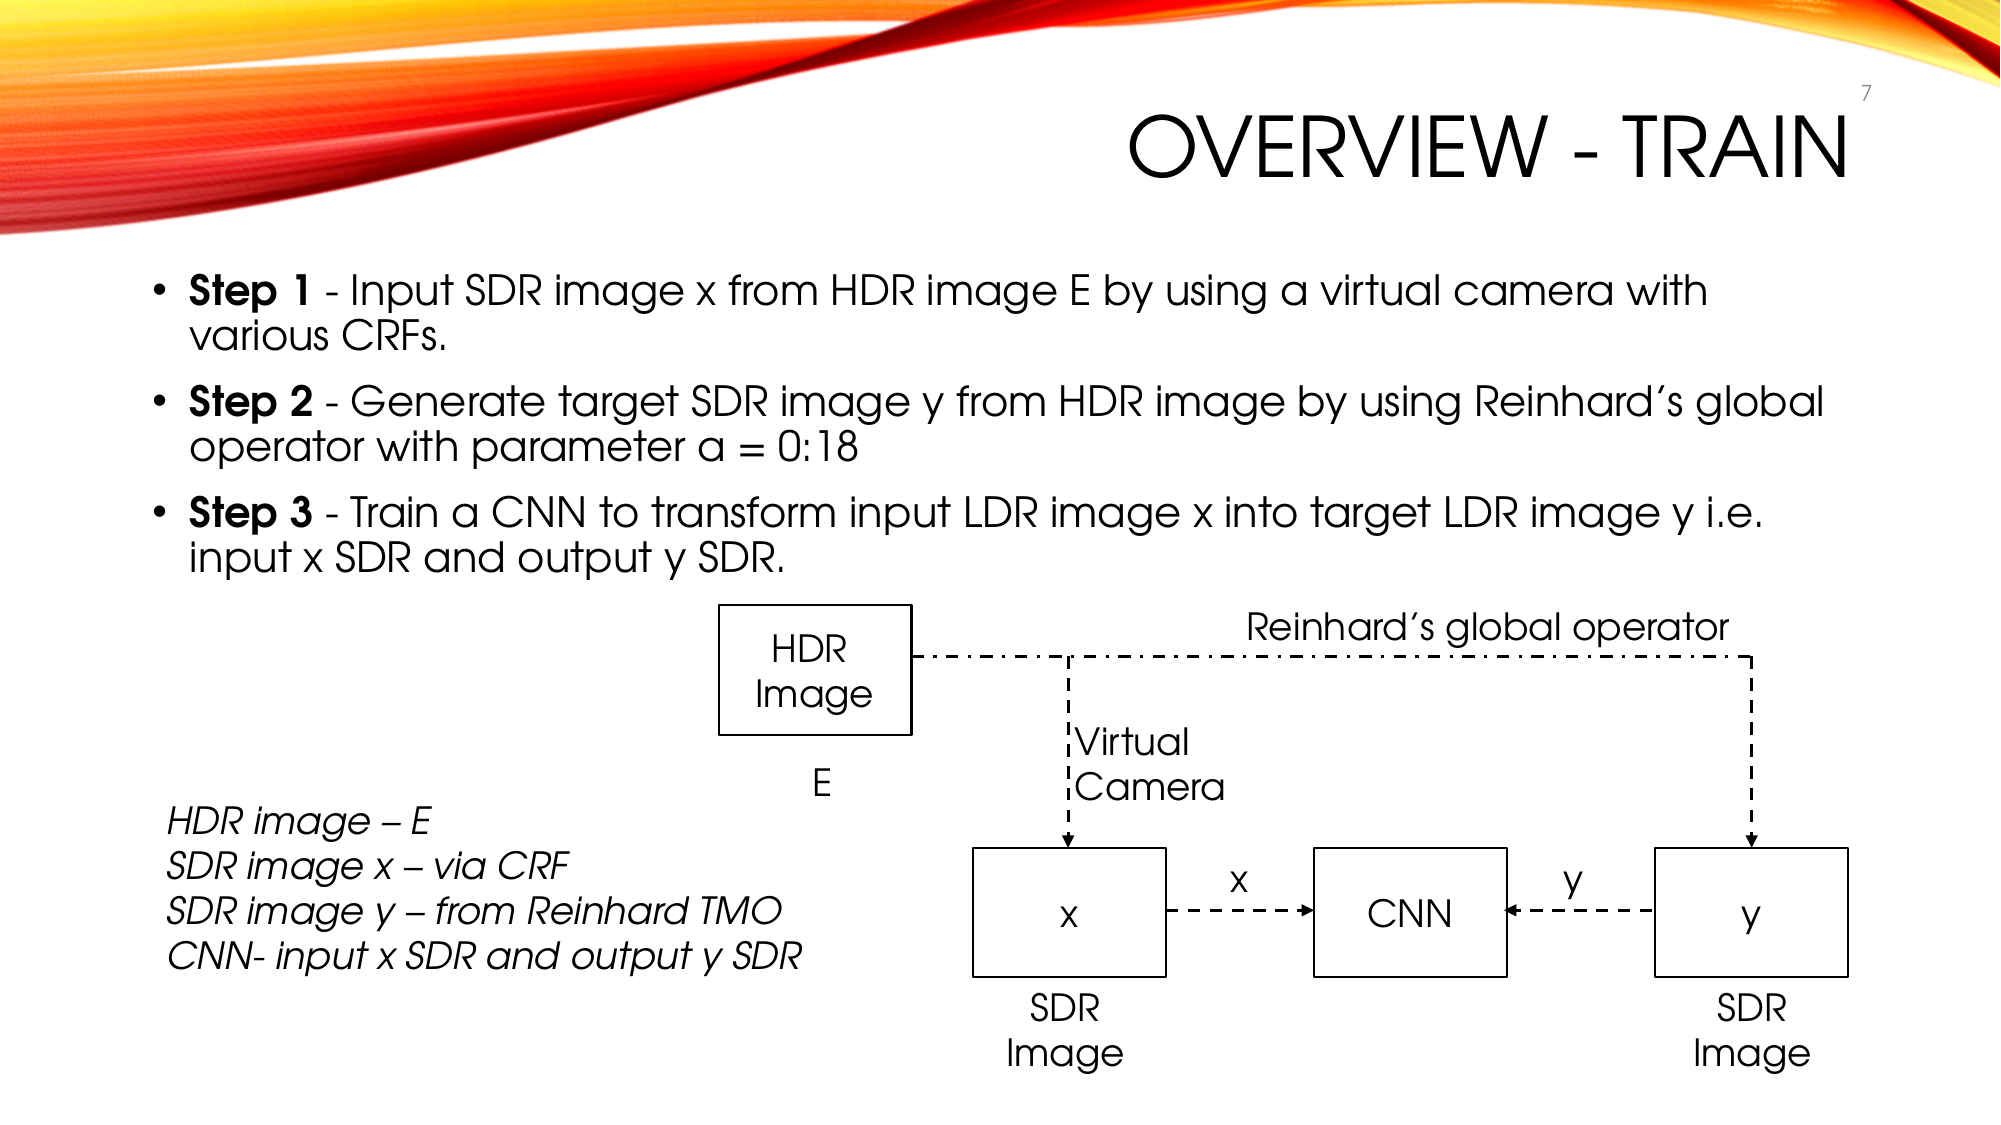

# Overview - Train
7
Step 1 - Input SDR image x from HDR image E by using a virtual camera with various CRFs.
Step 2 - Generate target SDR image y from HDR image by using Reinhard’s global operator with parameter a = 0:18
Step 3 - Train a CNN to transform input LDR image x into target LDR image y i.e. input x SDR and output y SDR.

Reinhard’s global operator
HDR
Image
Virtual Camera
E
x
x
CNN
y
y
SDR
Image
SDR
Image
HDR image – E
SDR image x – via CRF
SDR image y – from Reinhard TMO
CNN- input x SDR and output y SDR